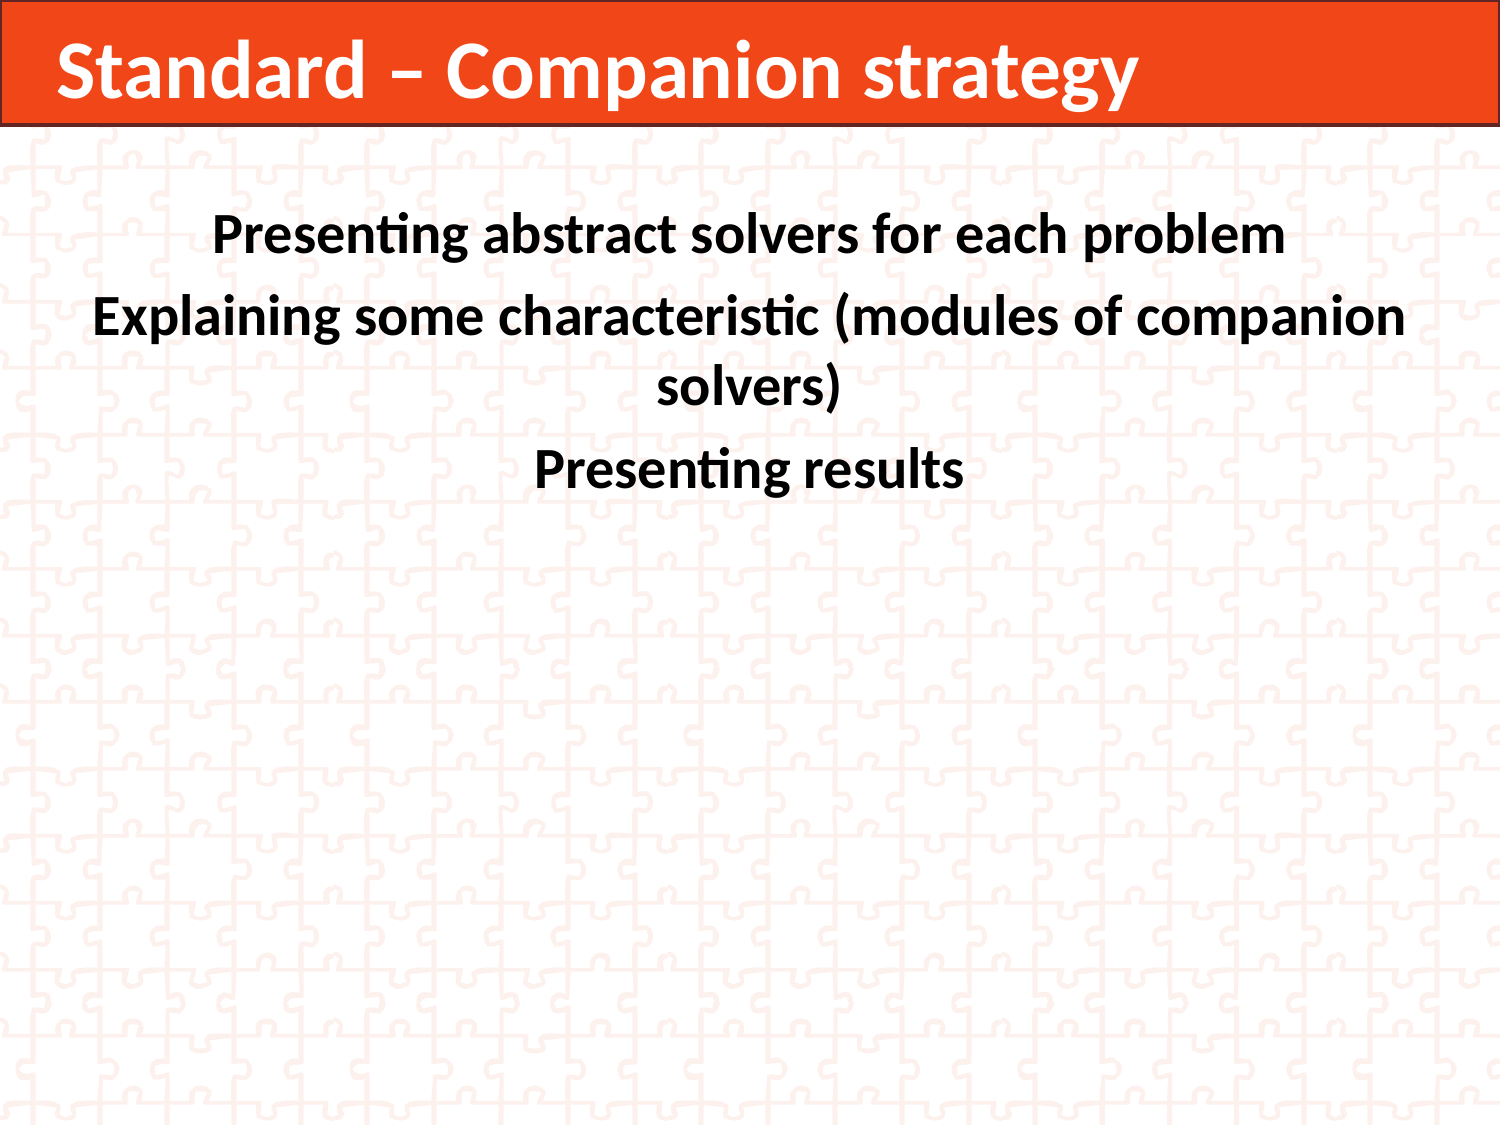

Standard – Companion strategy
Presenting abstract solvers for each problem
Explaining some characteristic (modules of companion solvers)
Presenting results